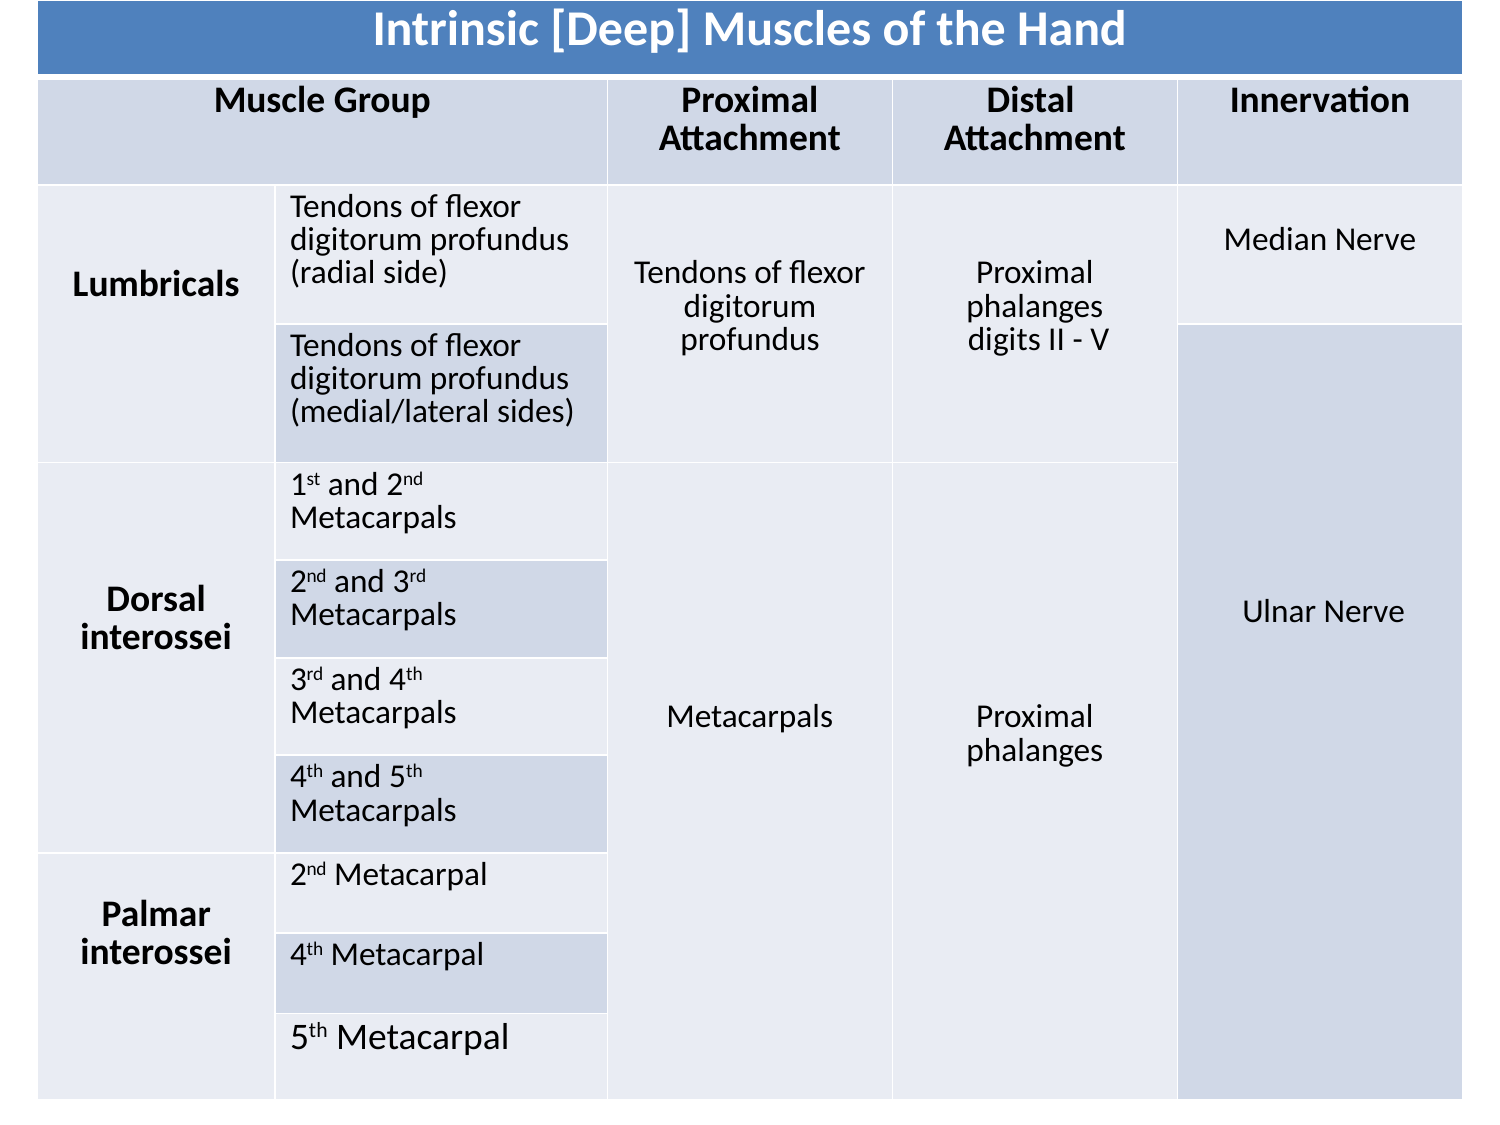

| Intrinsic [Deep] Muscles of the Hand |  |  |  |  |
| --- | --- | --- | --- | --- |
| Muscle Group |  | Proximal Attachment | Distal Attachment | Innervation |
| Lumbricals | Tendons of flexor digitorum profundus (radial side) | Tendons of flexor digitorum profundus | Proximal phalanges digits II - V | Median Nerve |
|  | Tendons of flexor digitorum profundus (medial/lateral sides) |  |  | Ulnar Nerve |
| Dorsal interossei | 1st and 2nd Metacarpals | Metacarpals | Proximal phalanges |  |
|  | 2nd and 3rd Metacarpals |  |  |  |
|  | 3rd and 4th Metacarpals |  |  |  |
|  | 4th and 5th Metacarpals |  |  |  |
| Palmar interossei | 2nd Metacarpal |  |  |  |
|  | 4th Metacarpal |  |  |  |
|  | 5th Metacarpal |  |  |  |